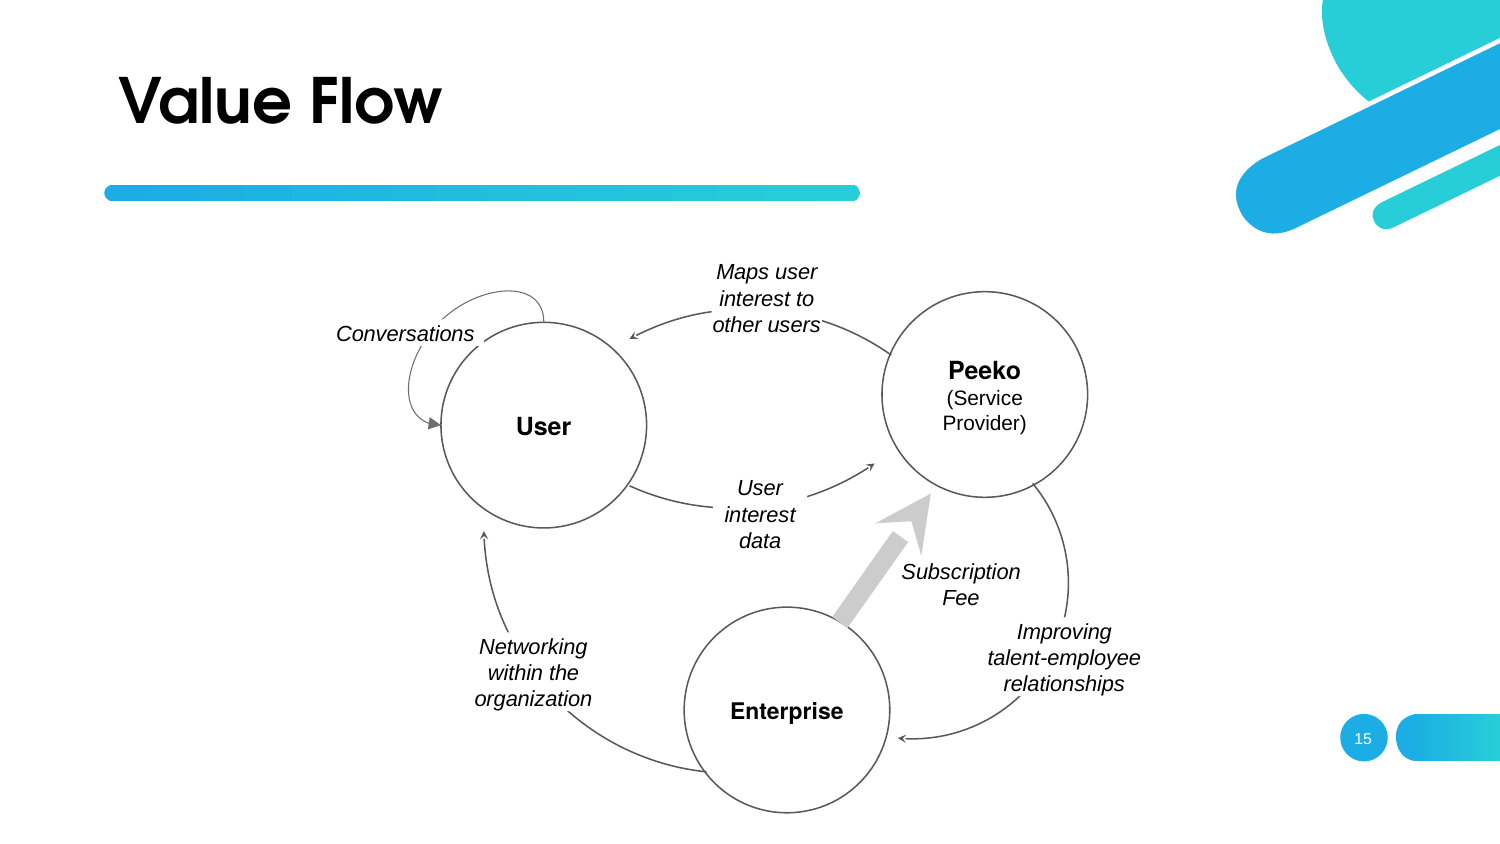

Maps user interest to other users

Peeko
(Service Provider)

Conversations
User

User interest data
Subscription Fee
Enterprise
Improving talent-employee relationships
Networking within the organization
# Value Flow
15